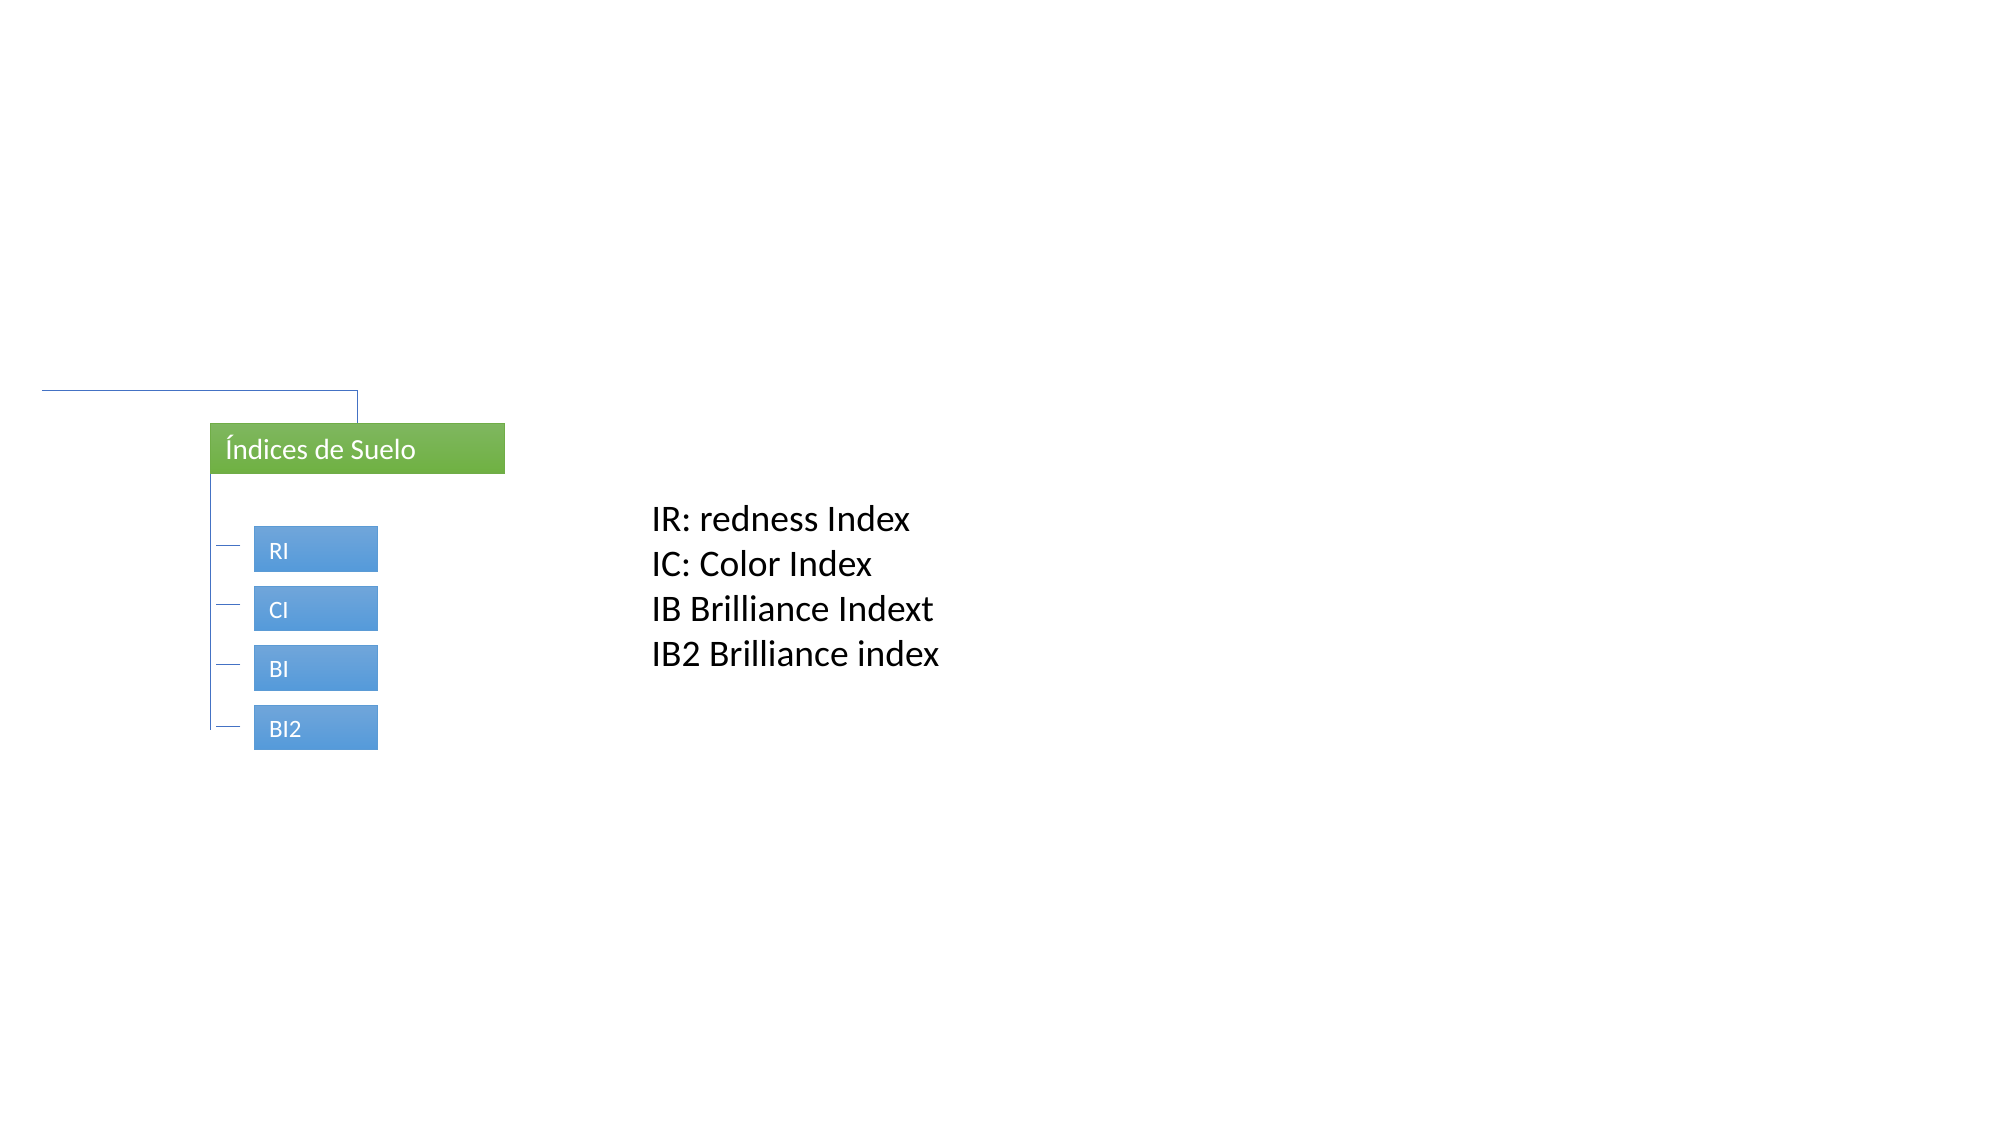

#
Índices de Suelo
IR: redness Index
IC: Color Index
IB Brilliance Indext
IB2 Brilliance index
RI
CI
BI
BI2